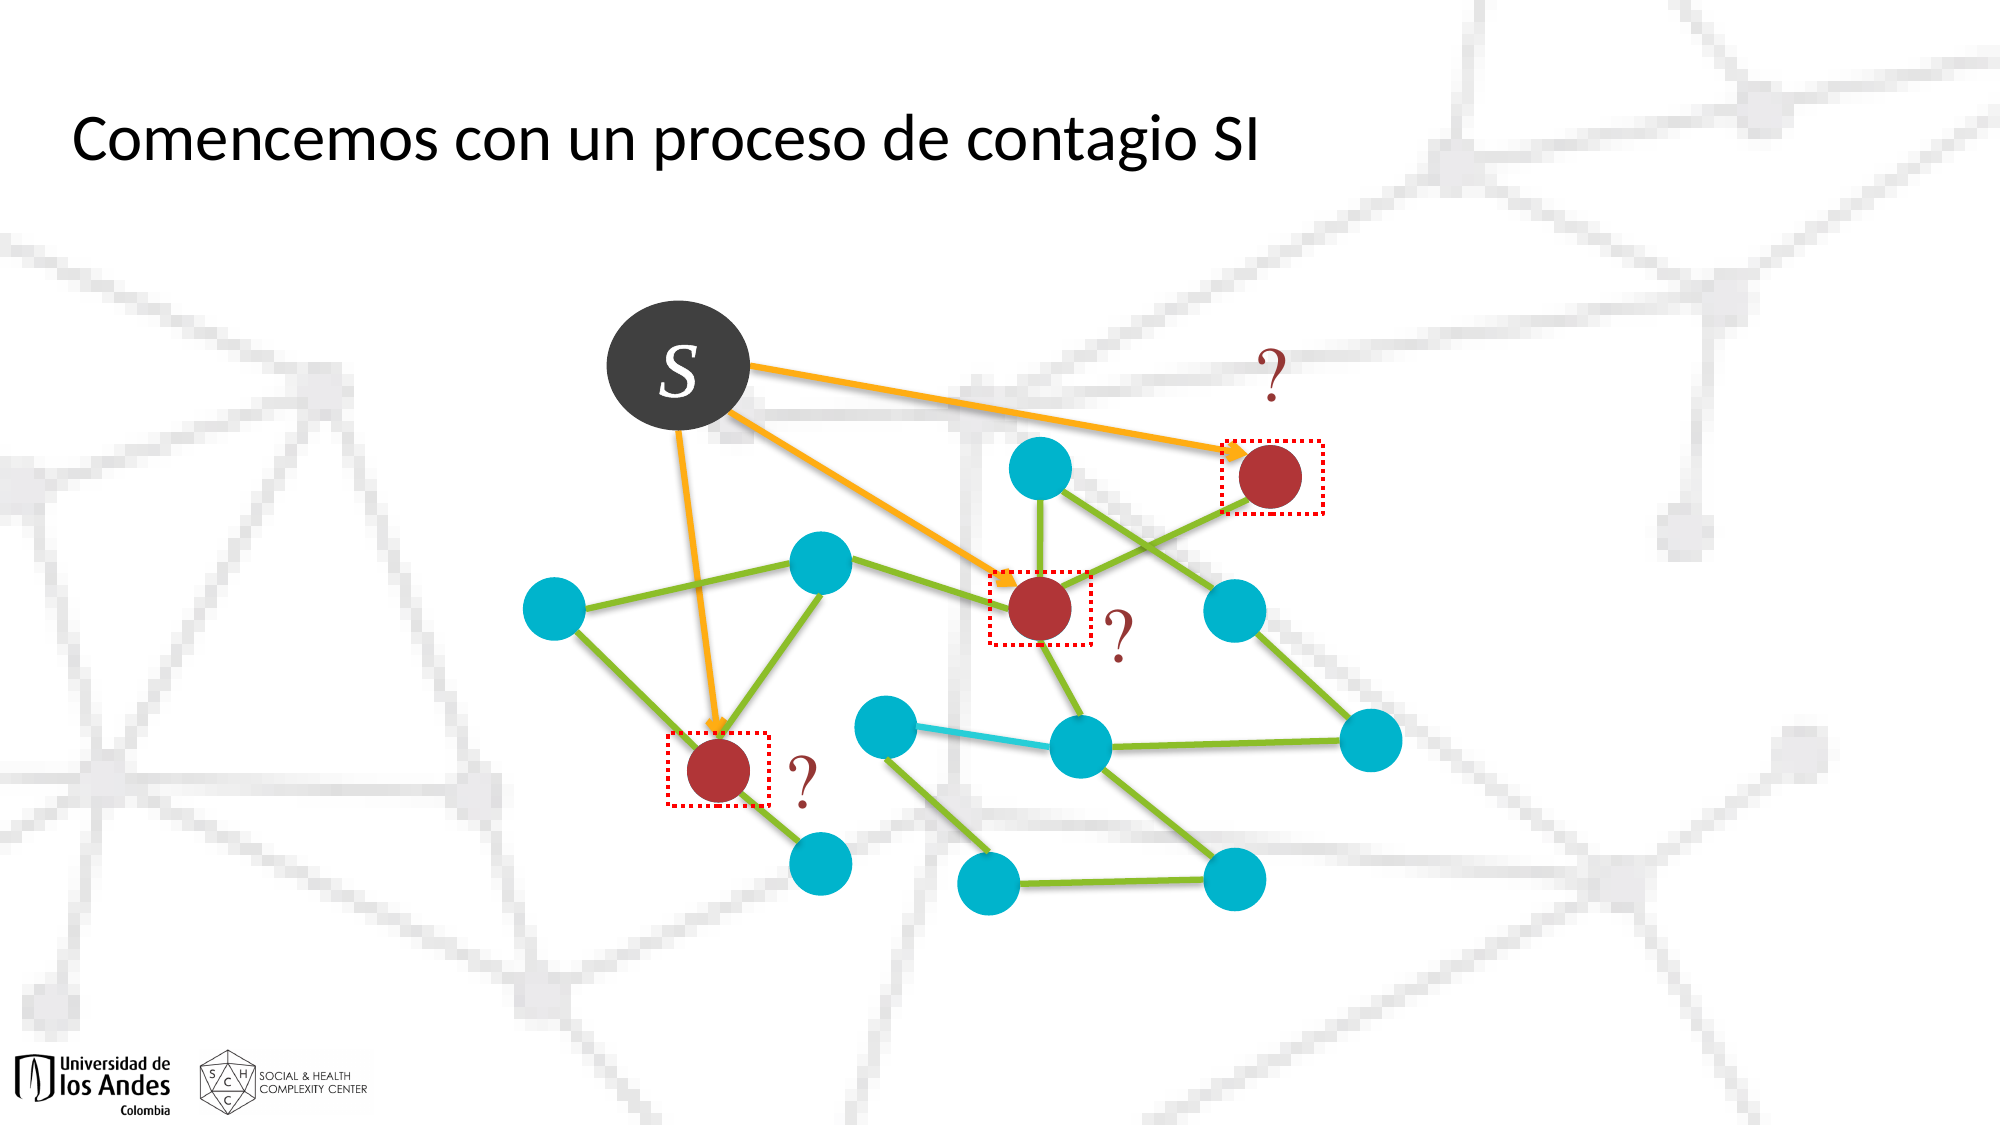

# Comencemos con un proceso de contagio SI
S
?

?

?